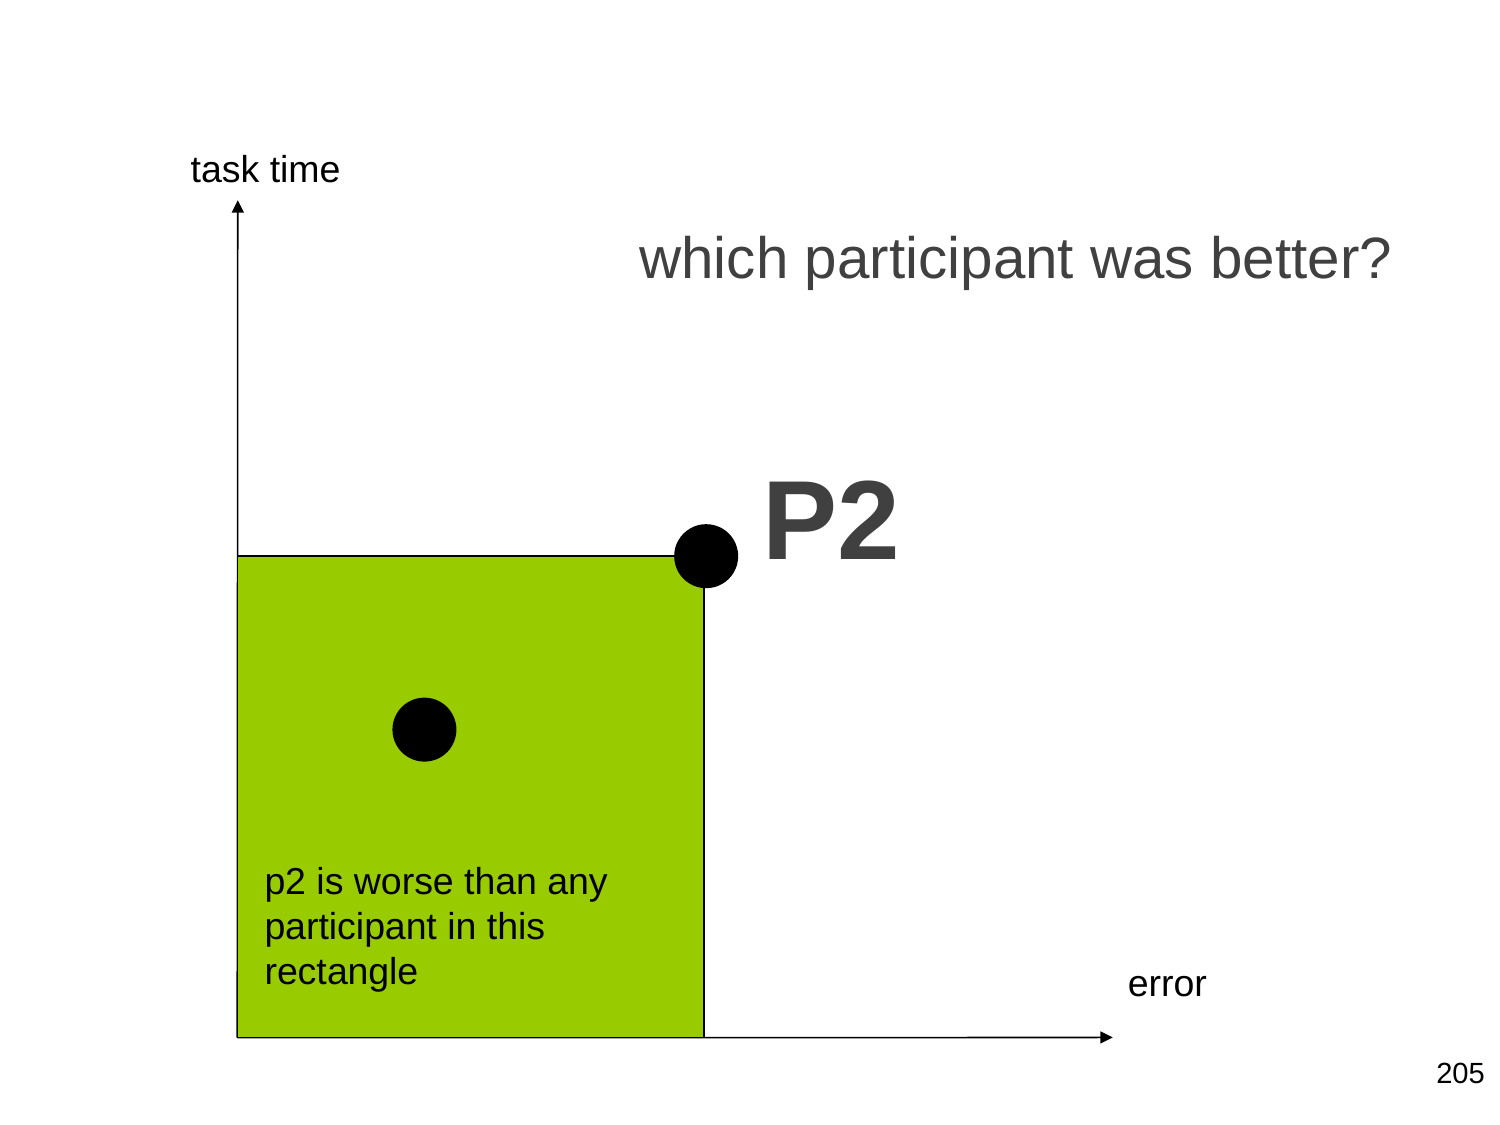

task time
which participant was better?
P2

P1
P1

p2 is worse than any participant in this rectangle
error
205